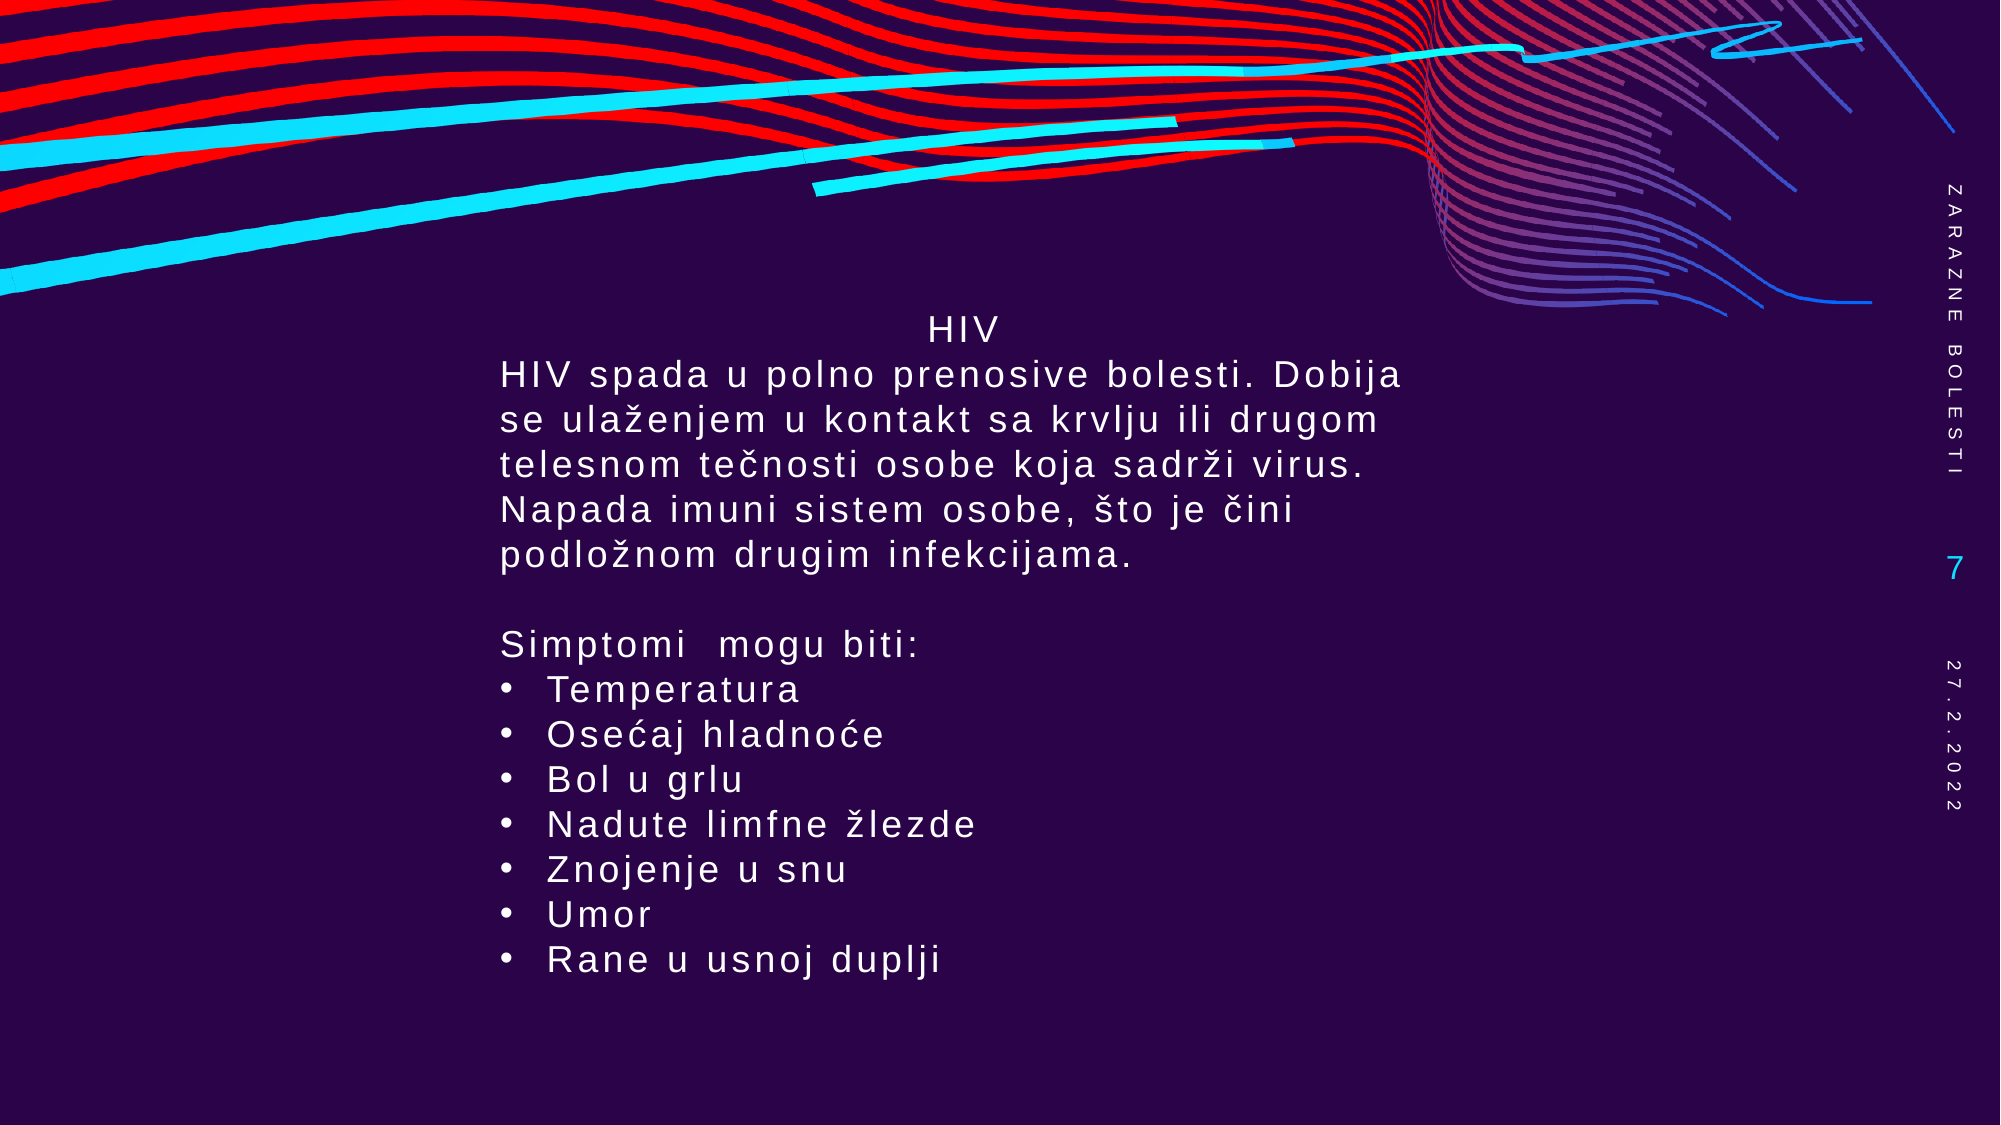

Zarazne bolesti
HIV
HIV spada u polno prenosive bolesti. Dobija se ulaženjem u kontakt sa krvlju ili drugom telesnom tečnosti osobe koja sadrži virus. Napada imuni sistem osobe, što je čini podložnom drugim infekcijama.

Simptomi  mogu biti:
Temperatura
Osećaj hladnoće
Bol u grlu
Nadute limfne žlezde
Znojenje u snu
Umor
Rane u usnoj duplji
7
27.2.2022